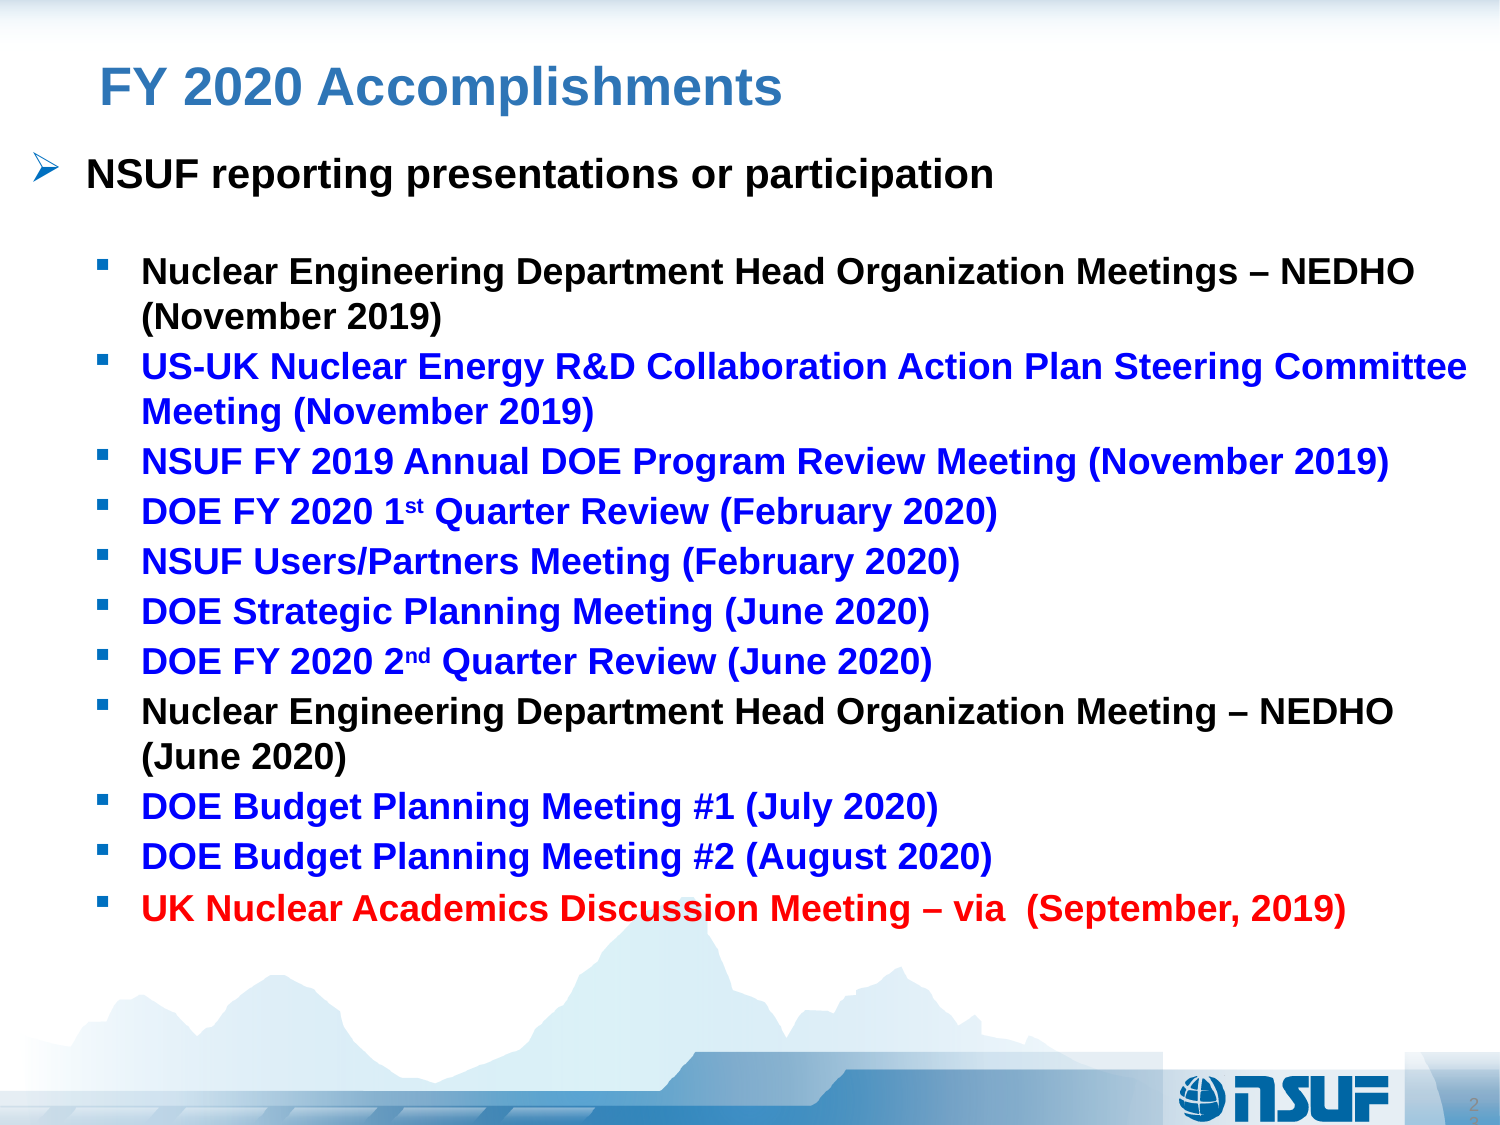

# FY 2020 Accomplishments
NSUF reporting presentations or participation

Nuclear Engineering Department Head Organization Meetings – NEDHO (November 2019)
US-UK Nuclear Energy R&D Collaboration Action Plan Steering Committee Meeting (November 2019)
NSUF FY 2019 Annual DOE Program Review Meeting (November 2019)
DOE FY 2020 1st Quarter Review (February 2020)
NSUF Users/Partners Meeting (February 2020)
DOE Strategic Planning Meeting (June 2020)
DOE FY 2020 2nd Quarter Review (June 2020)
Nuclear Engineering Department Head Organization Meeting – NEDHO (June 2020)
DOE Budget Planning Meeting #1 (July 2020)
DOE Budget Planning Meeting #2 (August 2020)
UK Nuclear Academics Discussion Meeting – via  (September, 2019)
23